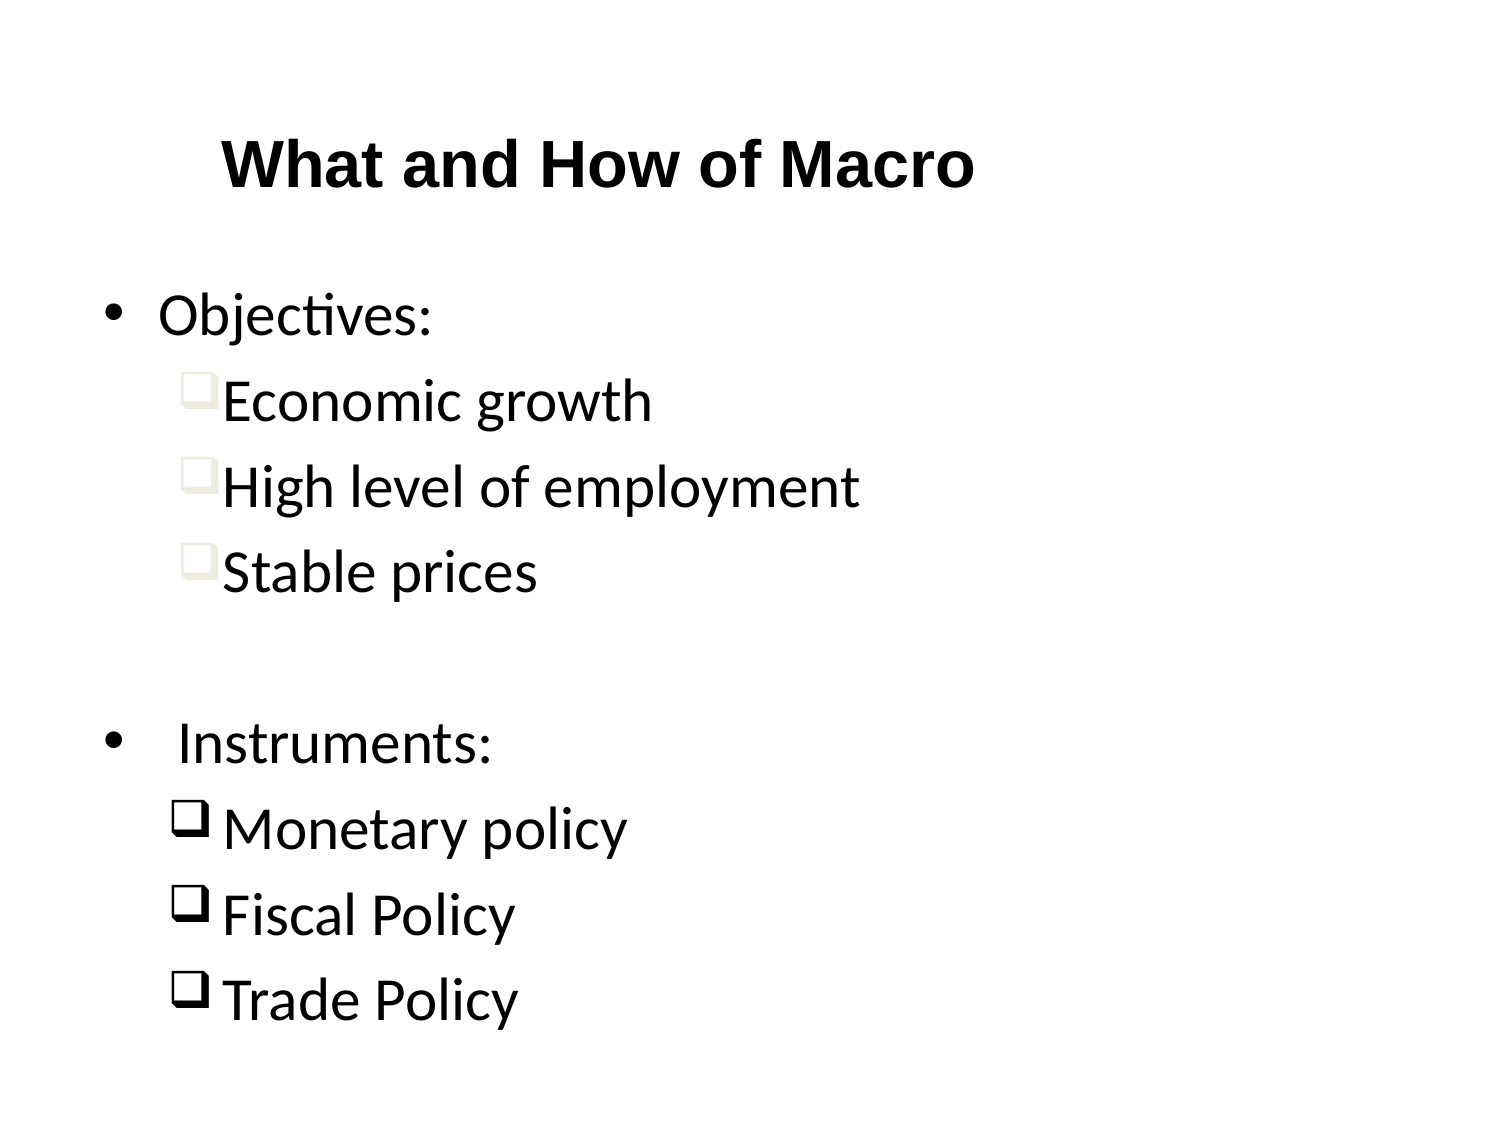

What and How of Macro
Objectives:
Economic growth
High level of employment
Stable prices

Instruments:
Monetary policy
Fiscal Policy
Trade Policy